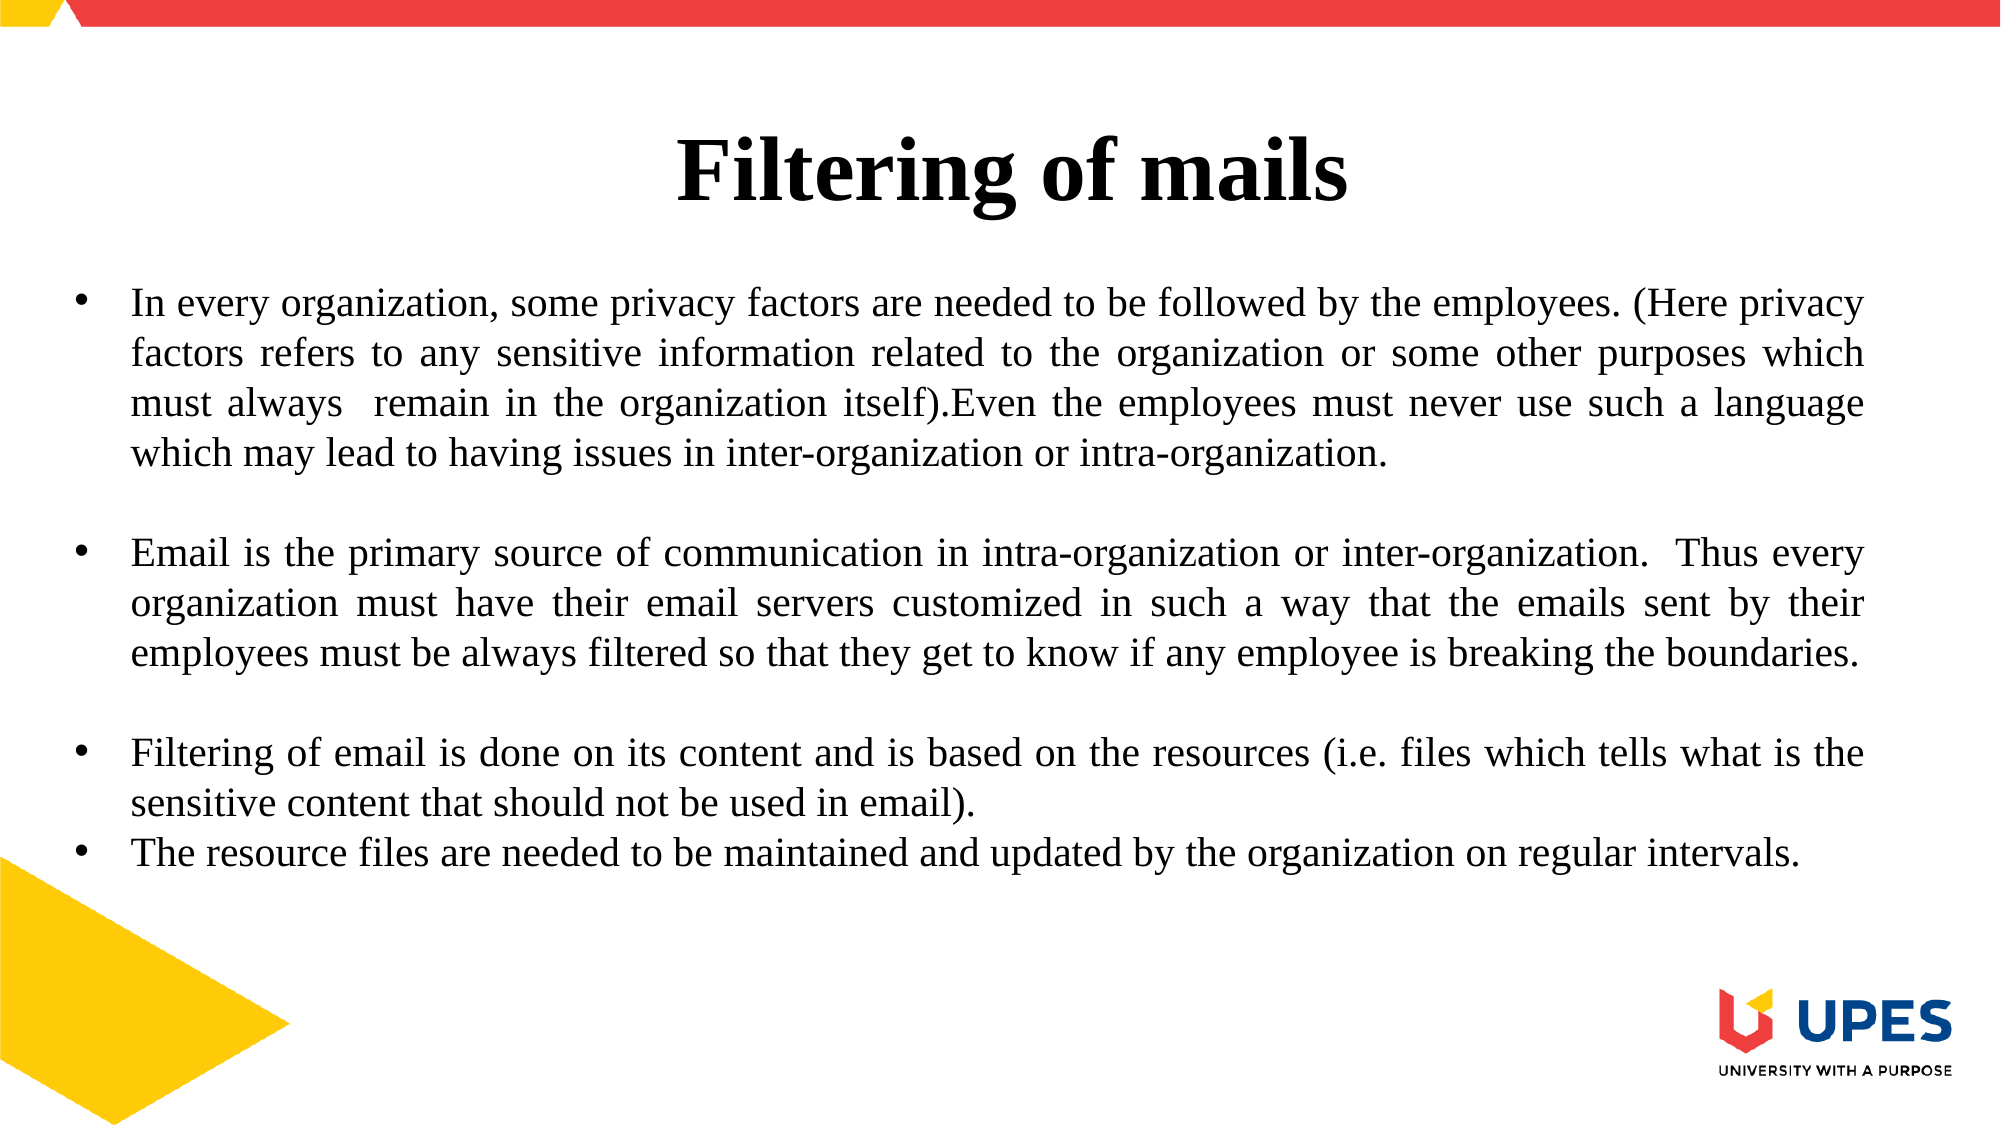

# Filtering of mails
In every organization, some privacy factors are needed to be followed by the employees. (Here privacy factors refers to any sensitive information related to the organization or some other purposes which must always  remain in the organization itself).Even the employees must never use such a language which may lead to having issues in inter-organization or intra-organization.

Email is the primary source of communication in intra-organization or inter-organization.  Thus every organization must have their email servers customized in such a way that the emails sent by their employees must be always filtered so that they get to know if any employee is breaking the boundaries.

Filtering of email is done on its content and is based on the resources (i.e. files which tells what is the sensitive content that should not be used in email).
The resource files are needed to be maintained and updated by the organization on regular intervals.